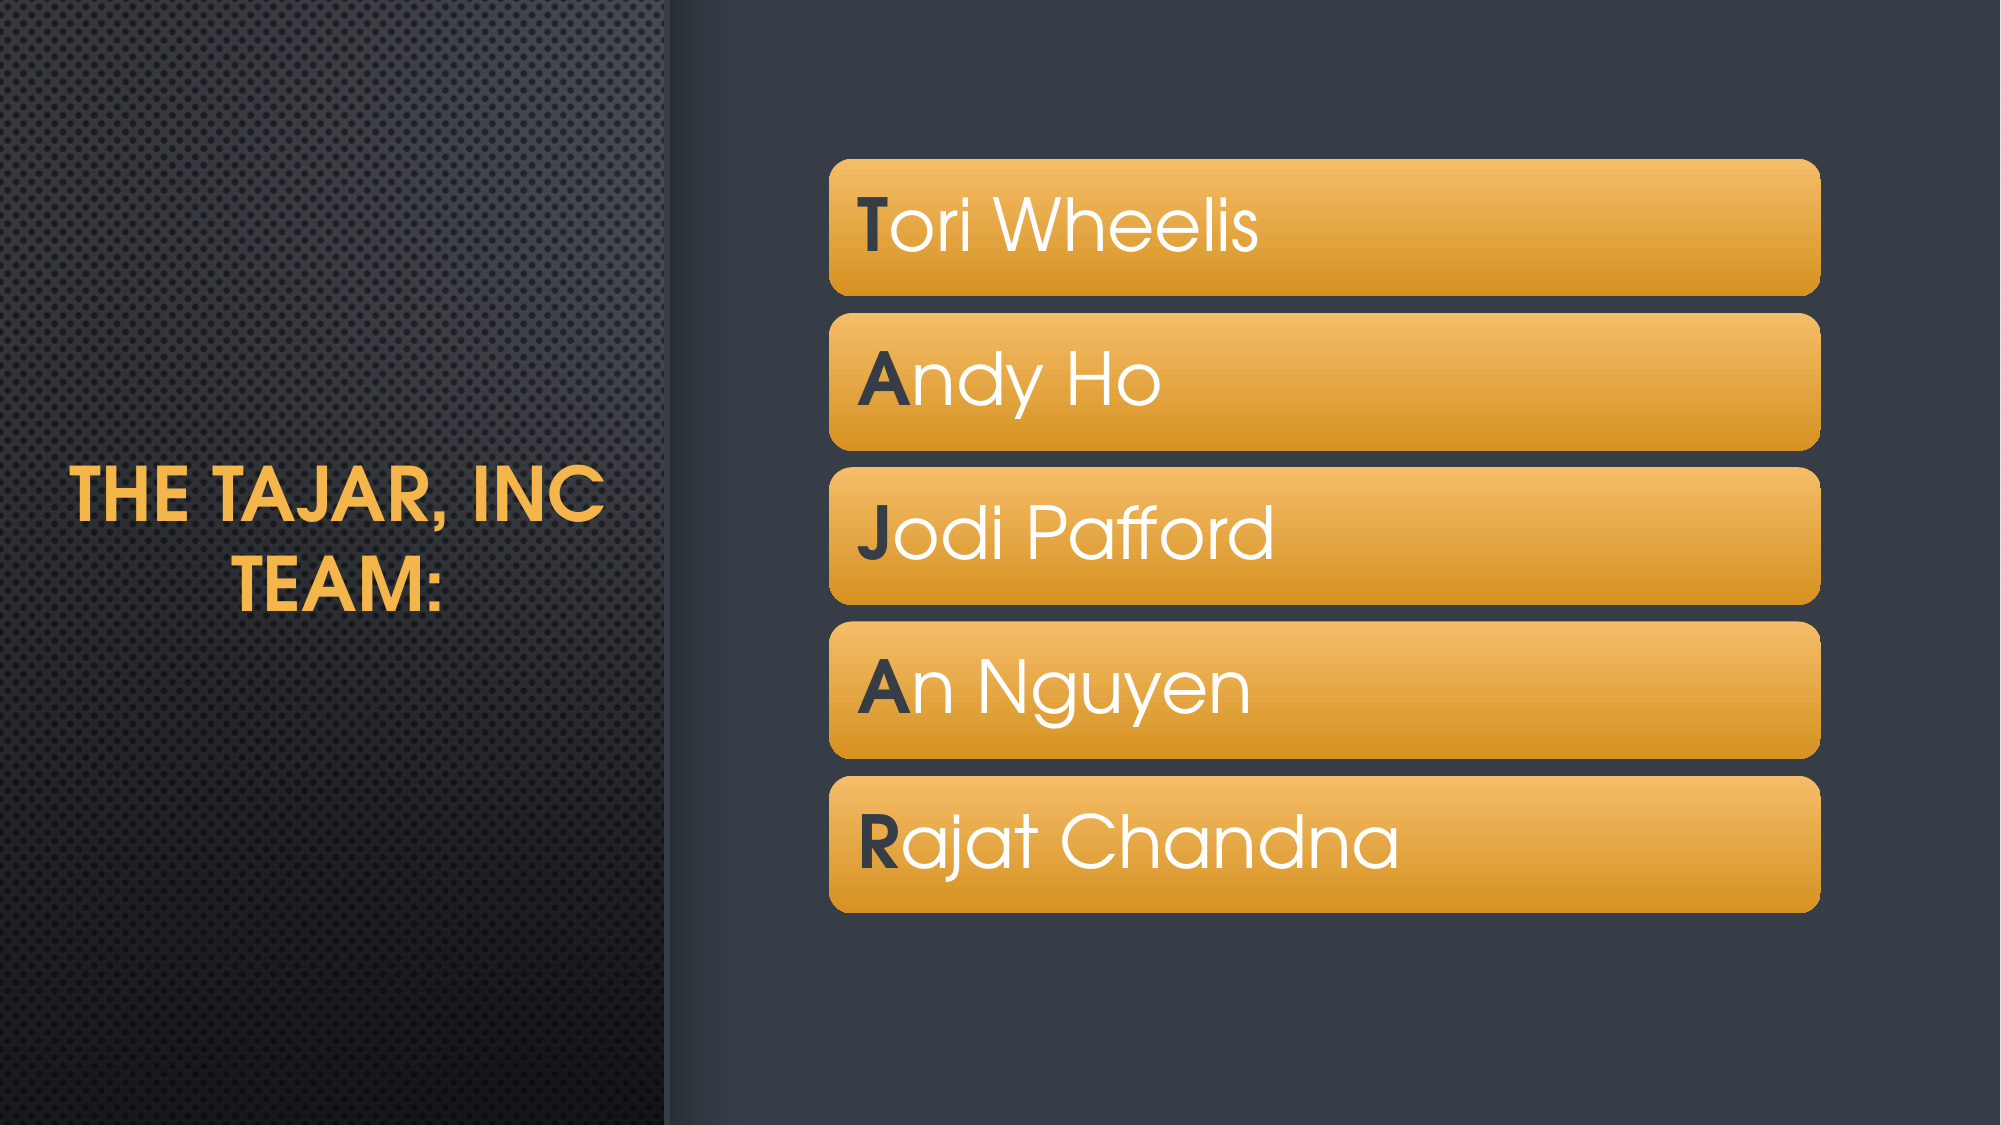

Tori Wheelis
# The TAJAR, Inc Team:
Andy Ho
Jodi Pafford

An Nguyen
Rajat Chandna